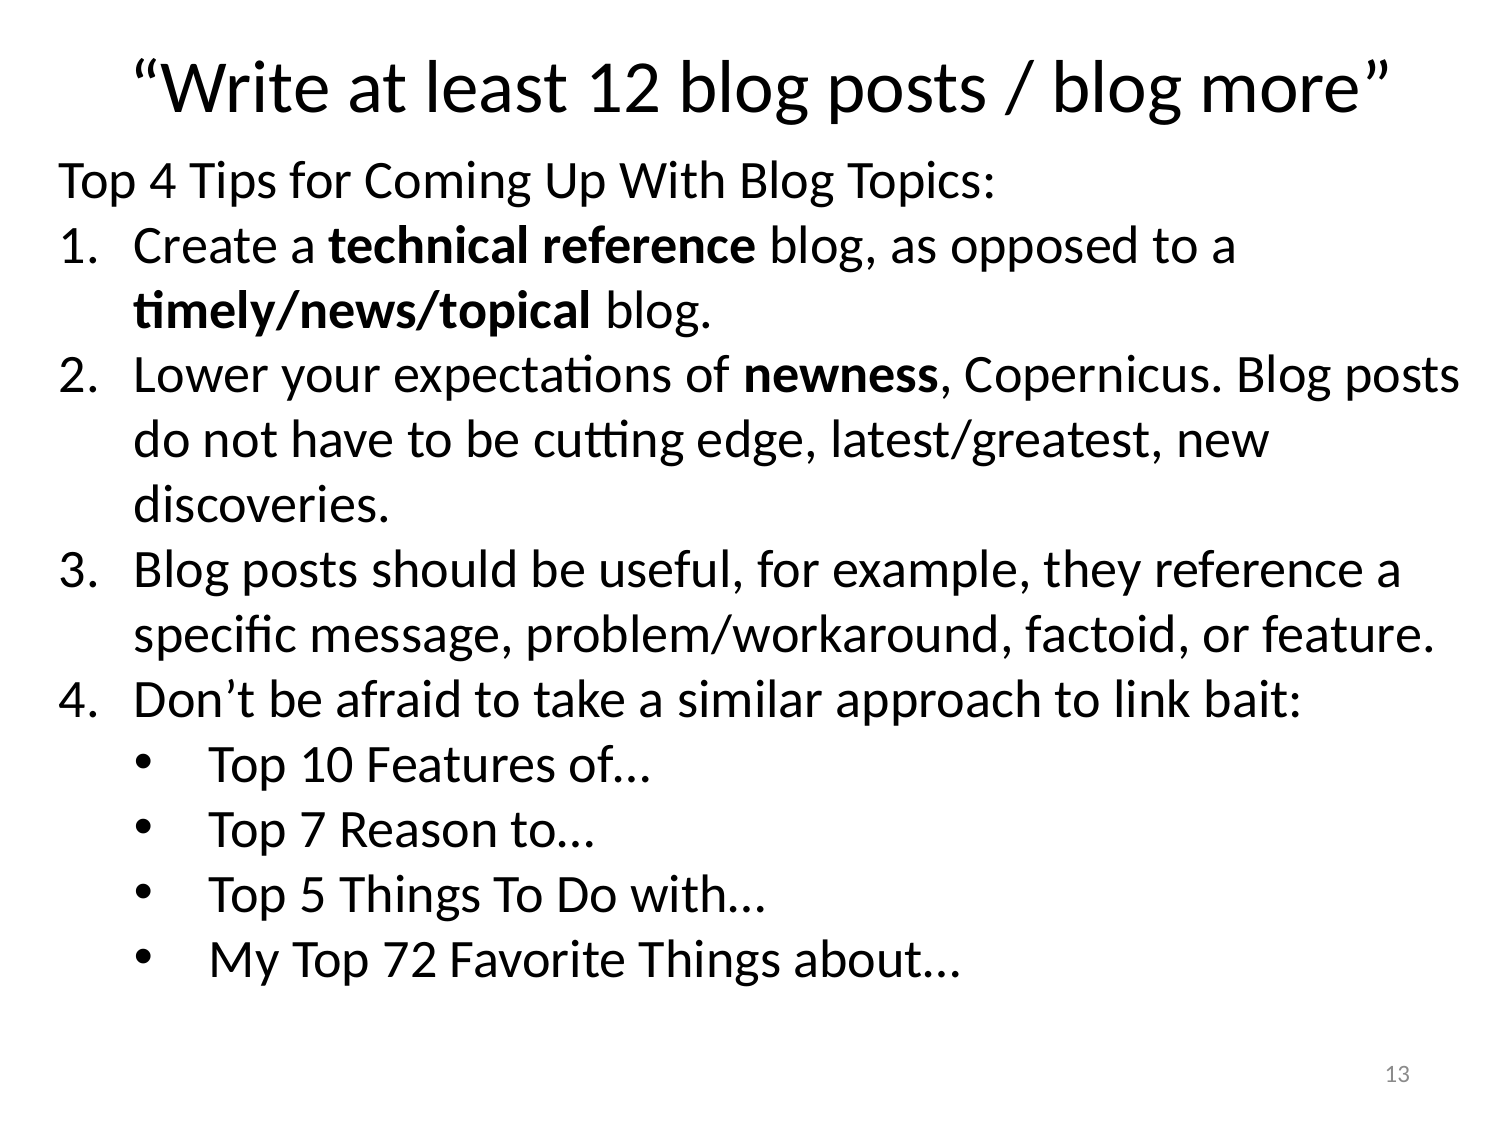

# “Write at least 12 blog posts / blog more”
Top 4 Tips for Coming Up With Blog Topics:
Create a technical reference blog, as opposed to a timely/news/topical blog.
Lower your expectations of newness, Copernicus. Blog posts do not have to be cutting edge, latest/greatest, new discoveries.
Blog posts should be useful, for example, they reference a specific message, problem/workaround, factoid, or feature.
Don’t be afraid to take a similar approach to link bait:
Top 10 Features of…
Top 7 Reason to…
Top 5 Things To Do with…
My Top 72 Favorite Things about…
13